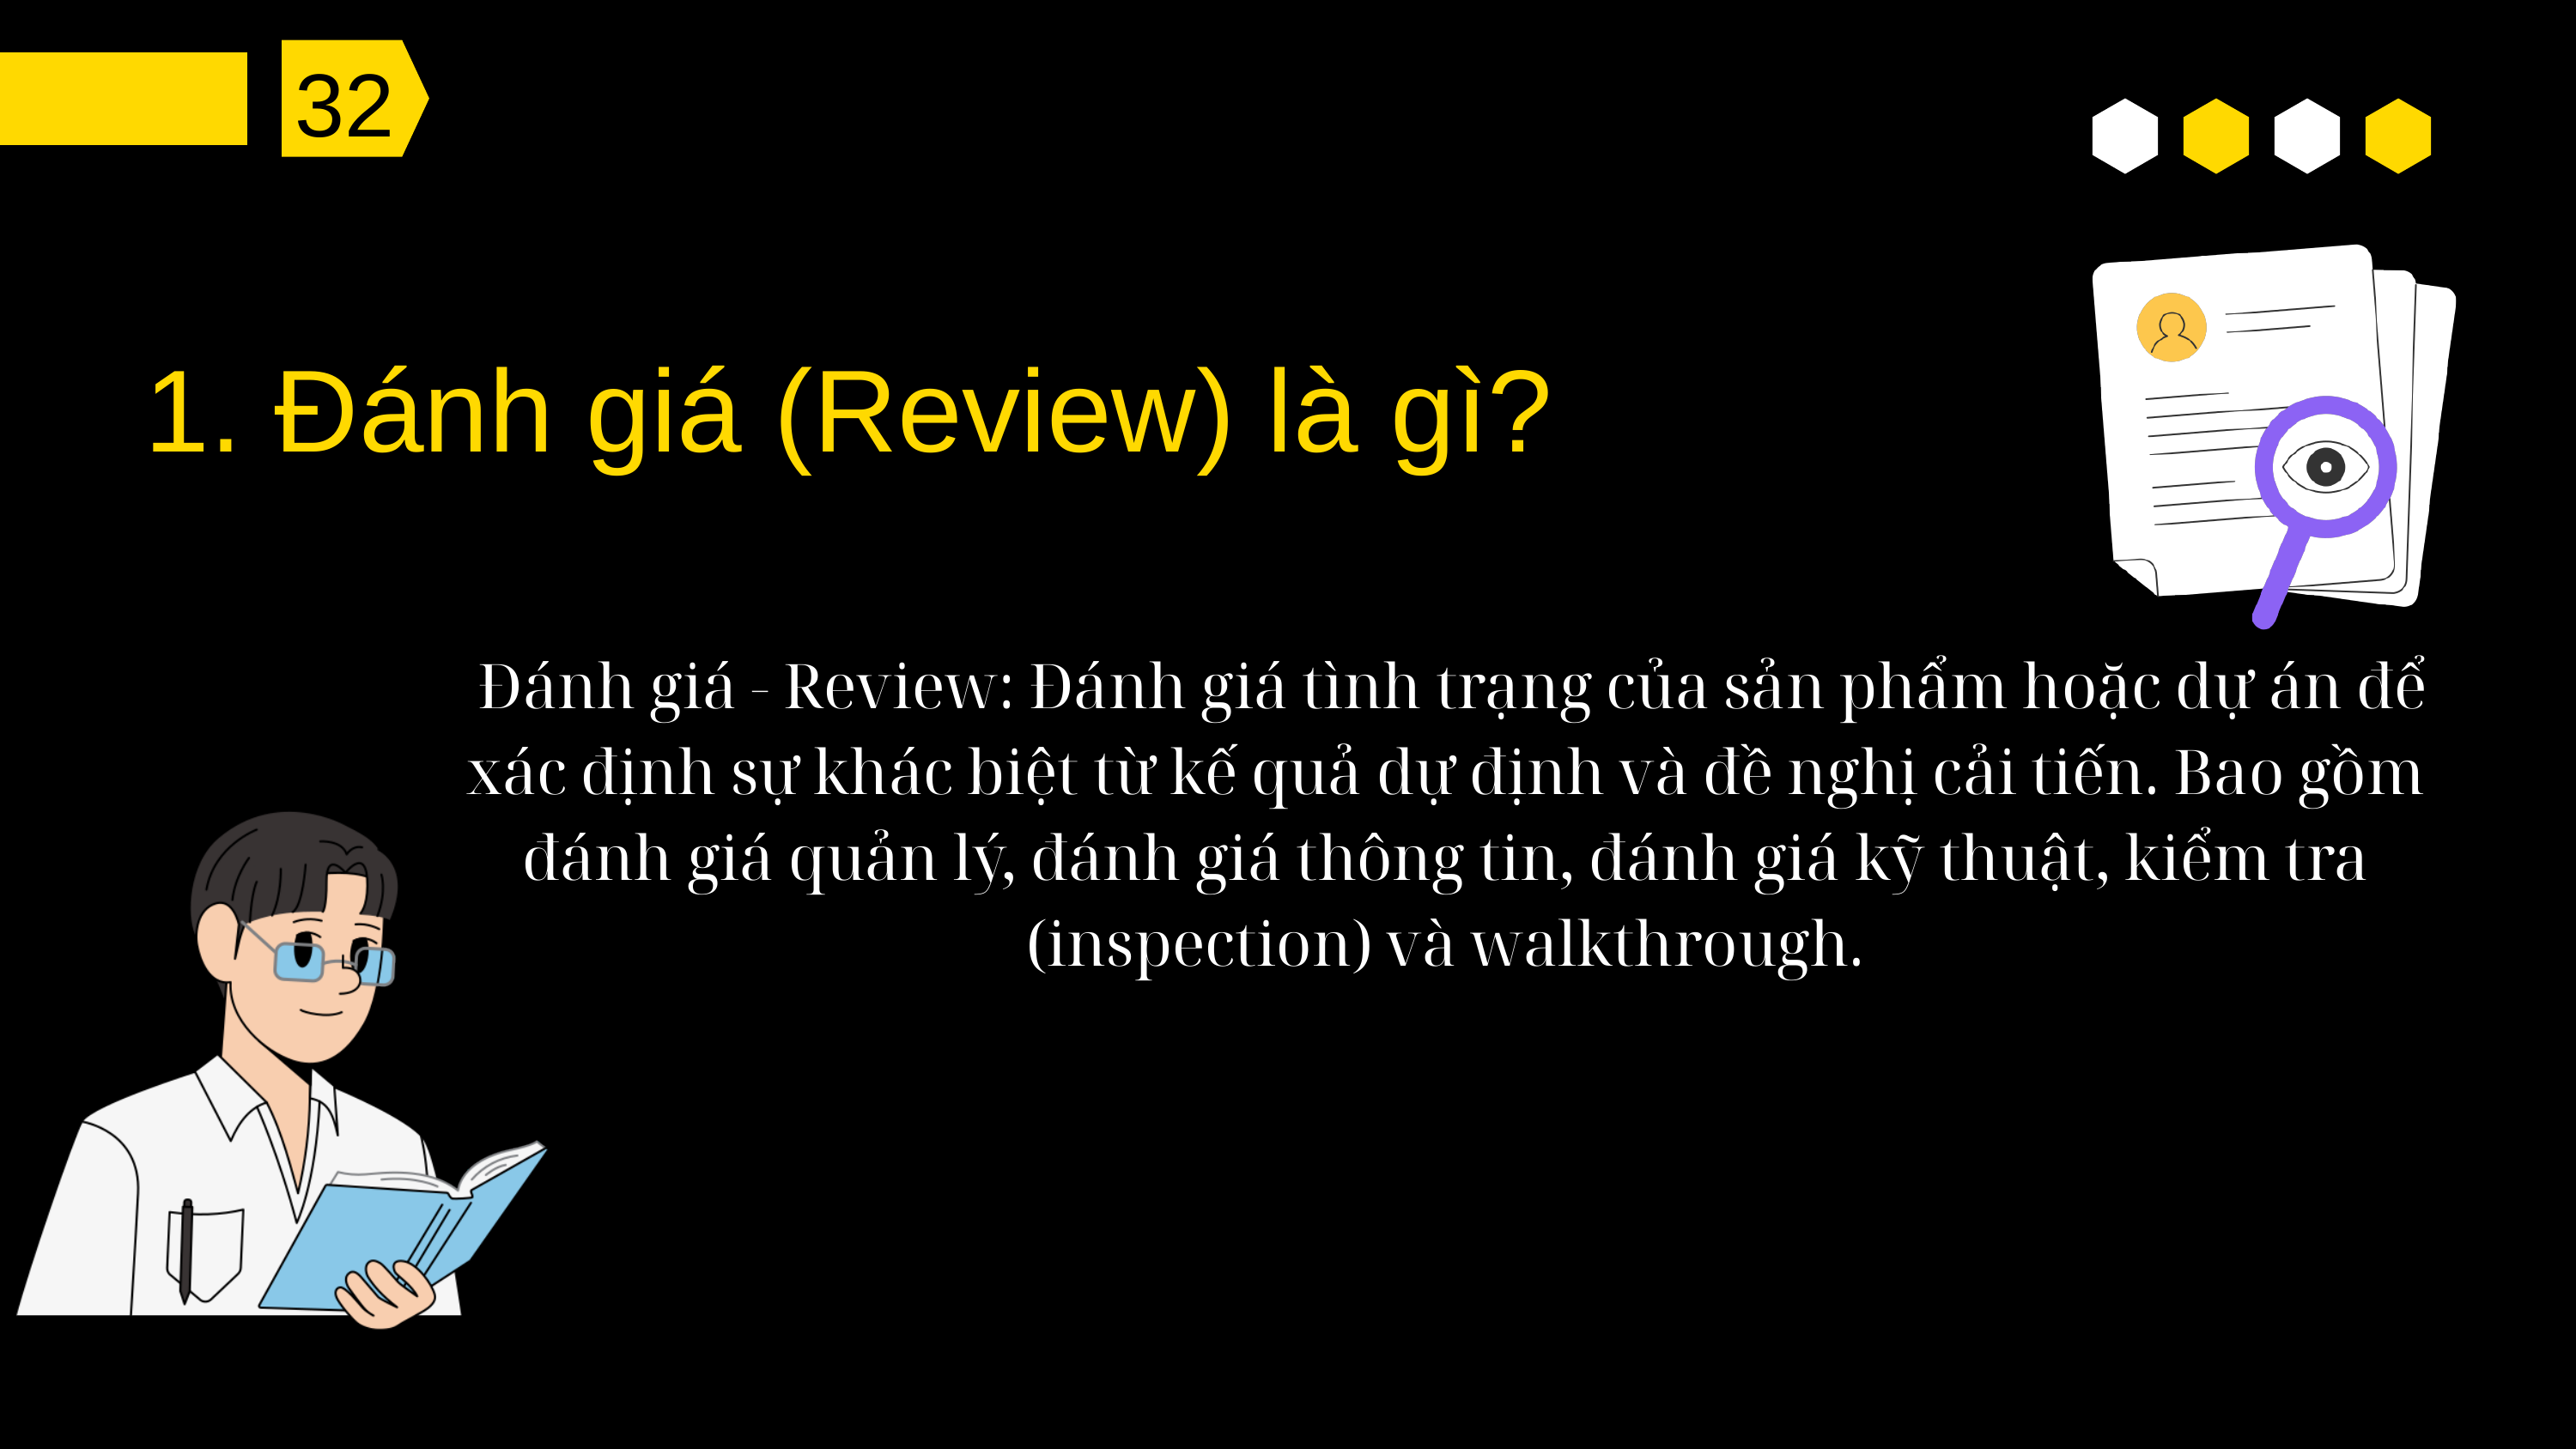

32

1. Đánh giá (Review) là gì?
 Đánh giá - Review: Đánh giá tình trạng của sản phẩm hoặc dự án để xác định sự khác biệt từ kế quả dự định và đề nghị cải tiến. Bao gồm đánh giá quản lý, đánh giá thông tin, đánh giá kỹ thuật, kiểm tra (inspection) và walkthrough.